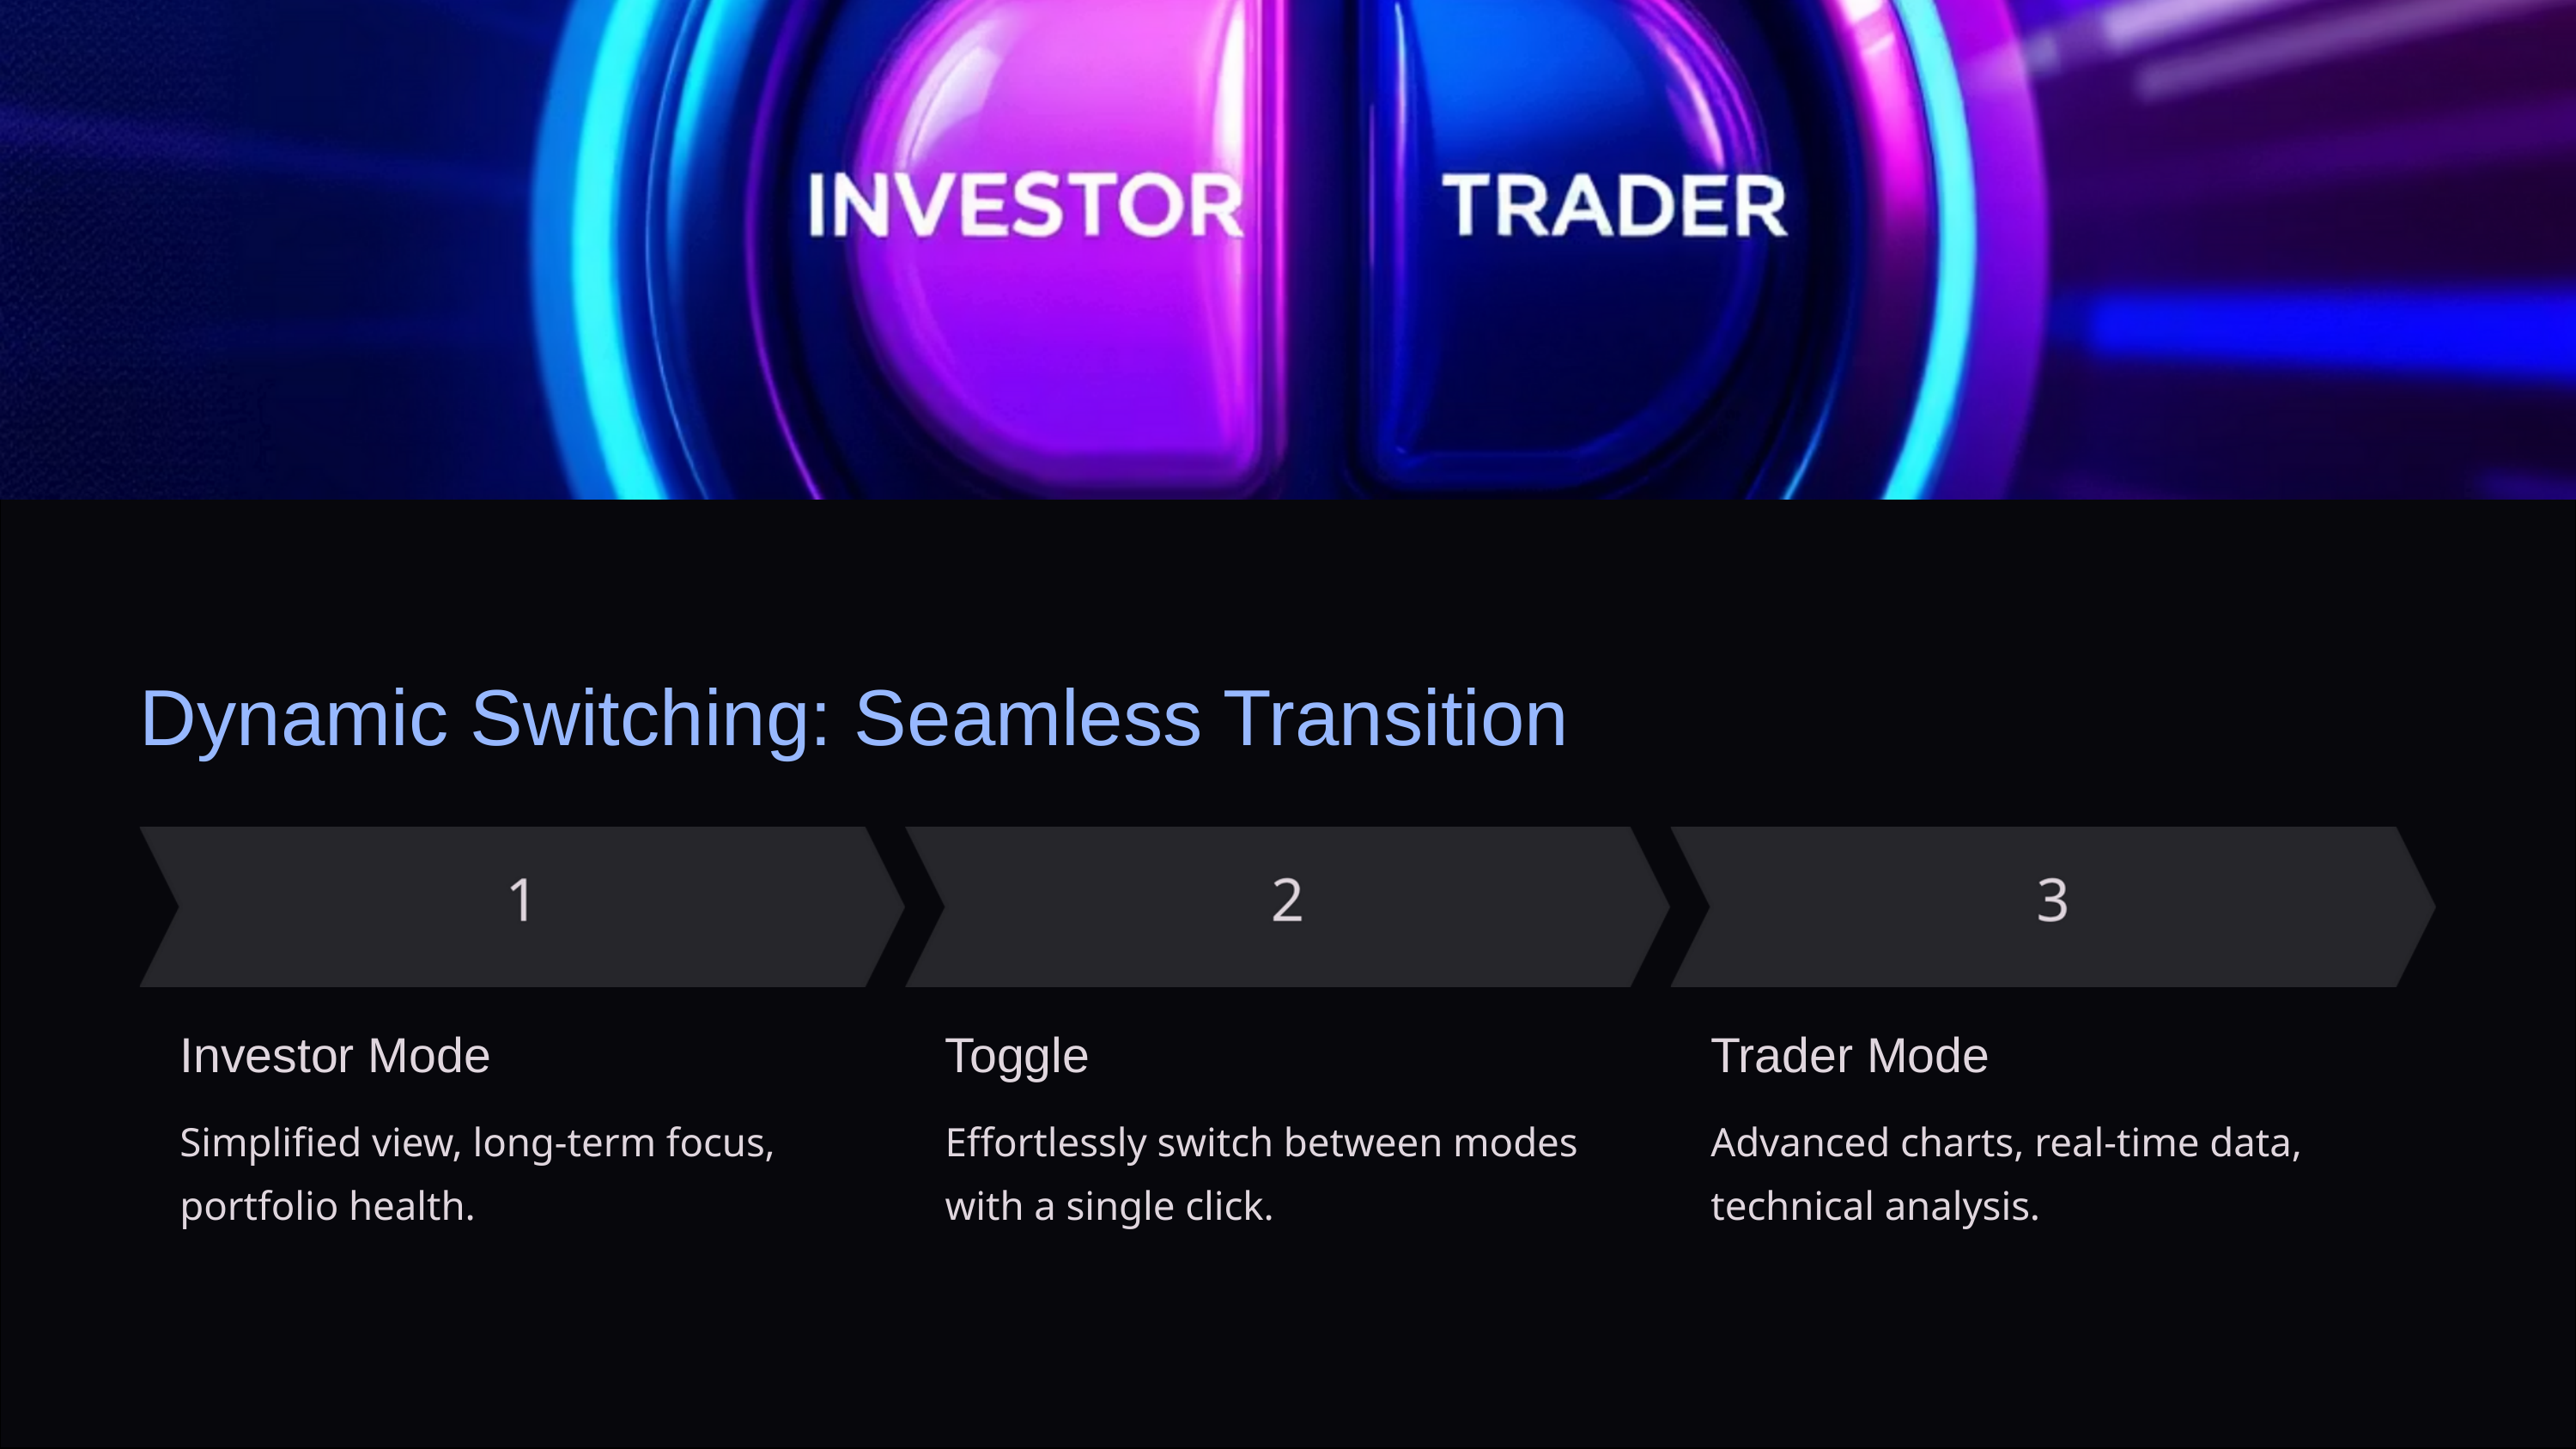

Dynamic Switching: Seamless Transition

Investor Mode
Toggle
Trader Mode
Simplified view, long-term focus, portfolio health.
Effortlessly switch between modes with a single click.
Advanced charts, real-time data, technical analysis.